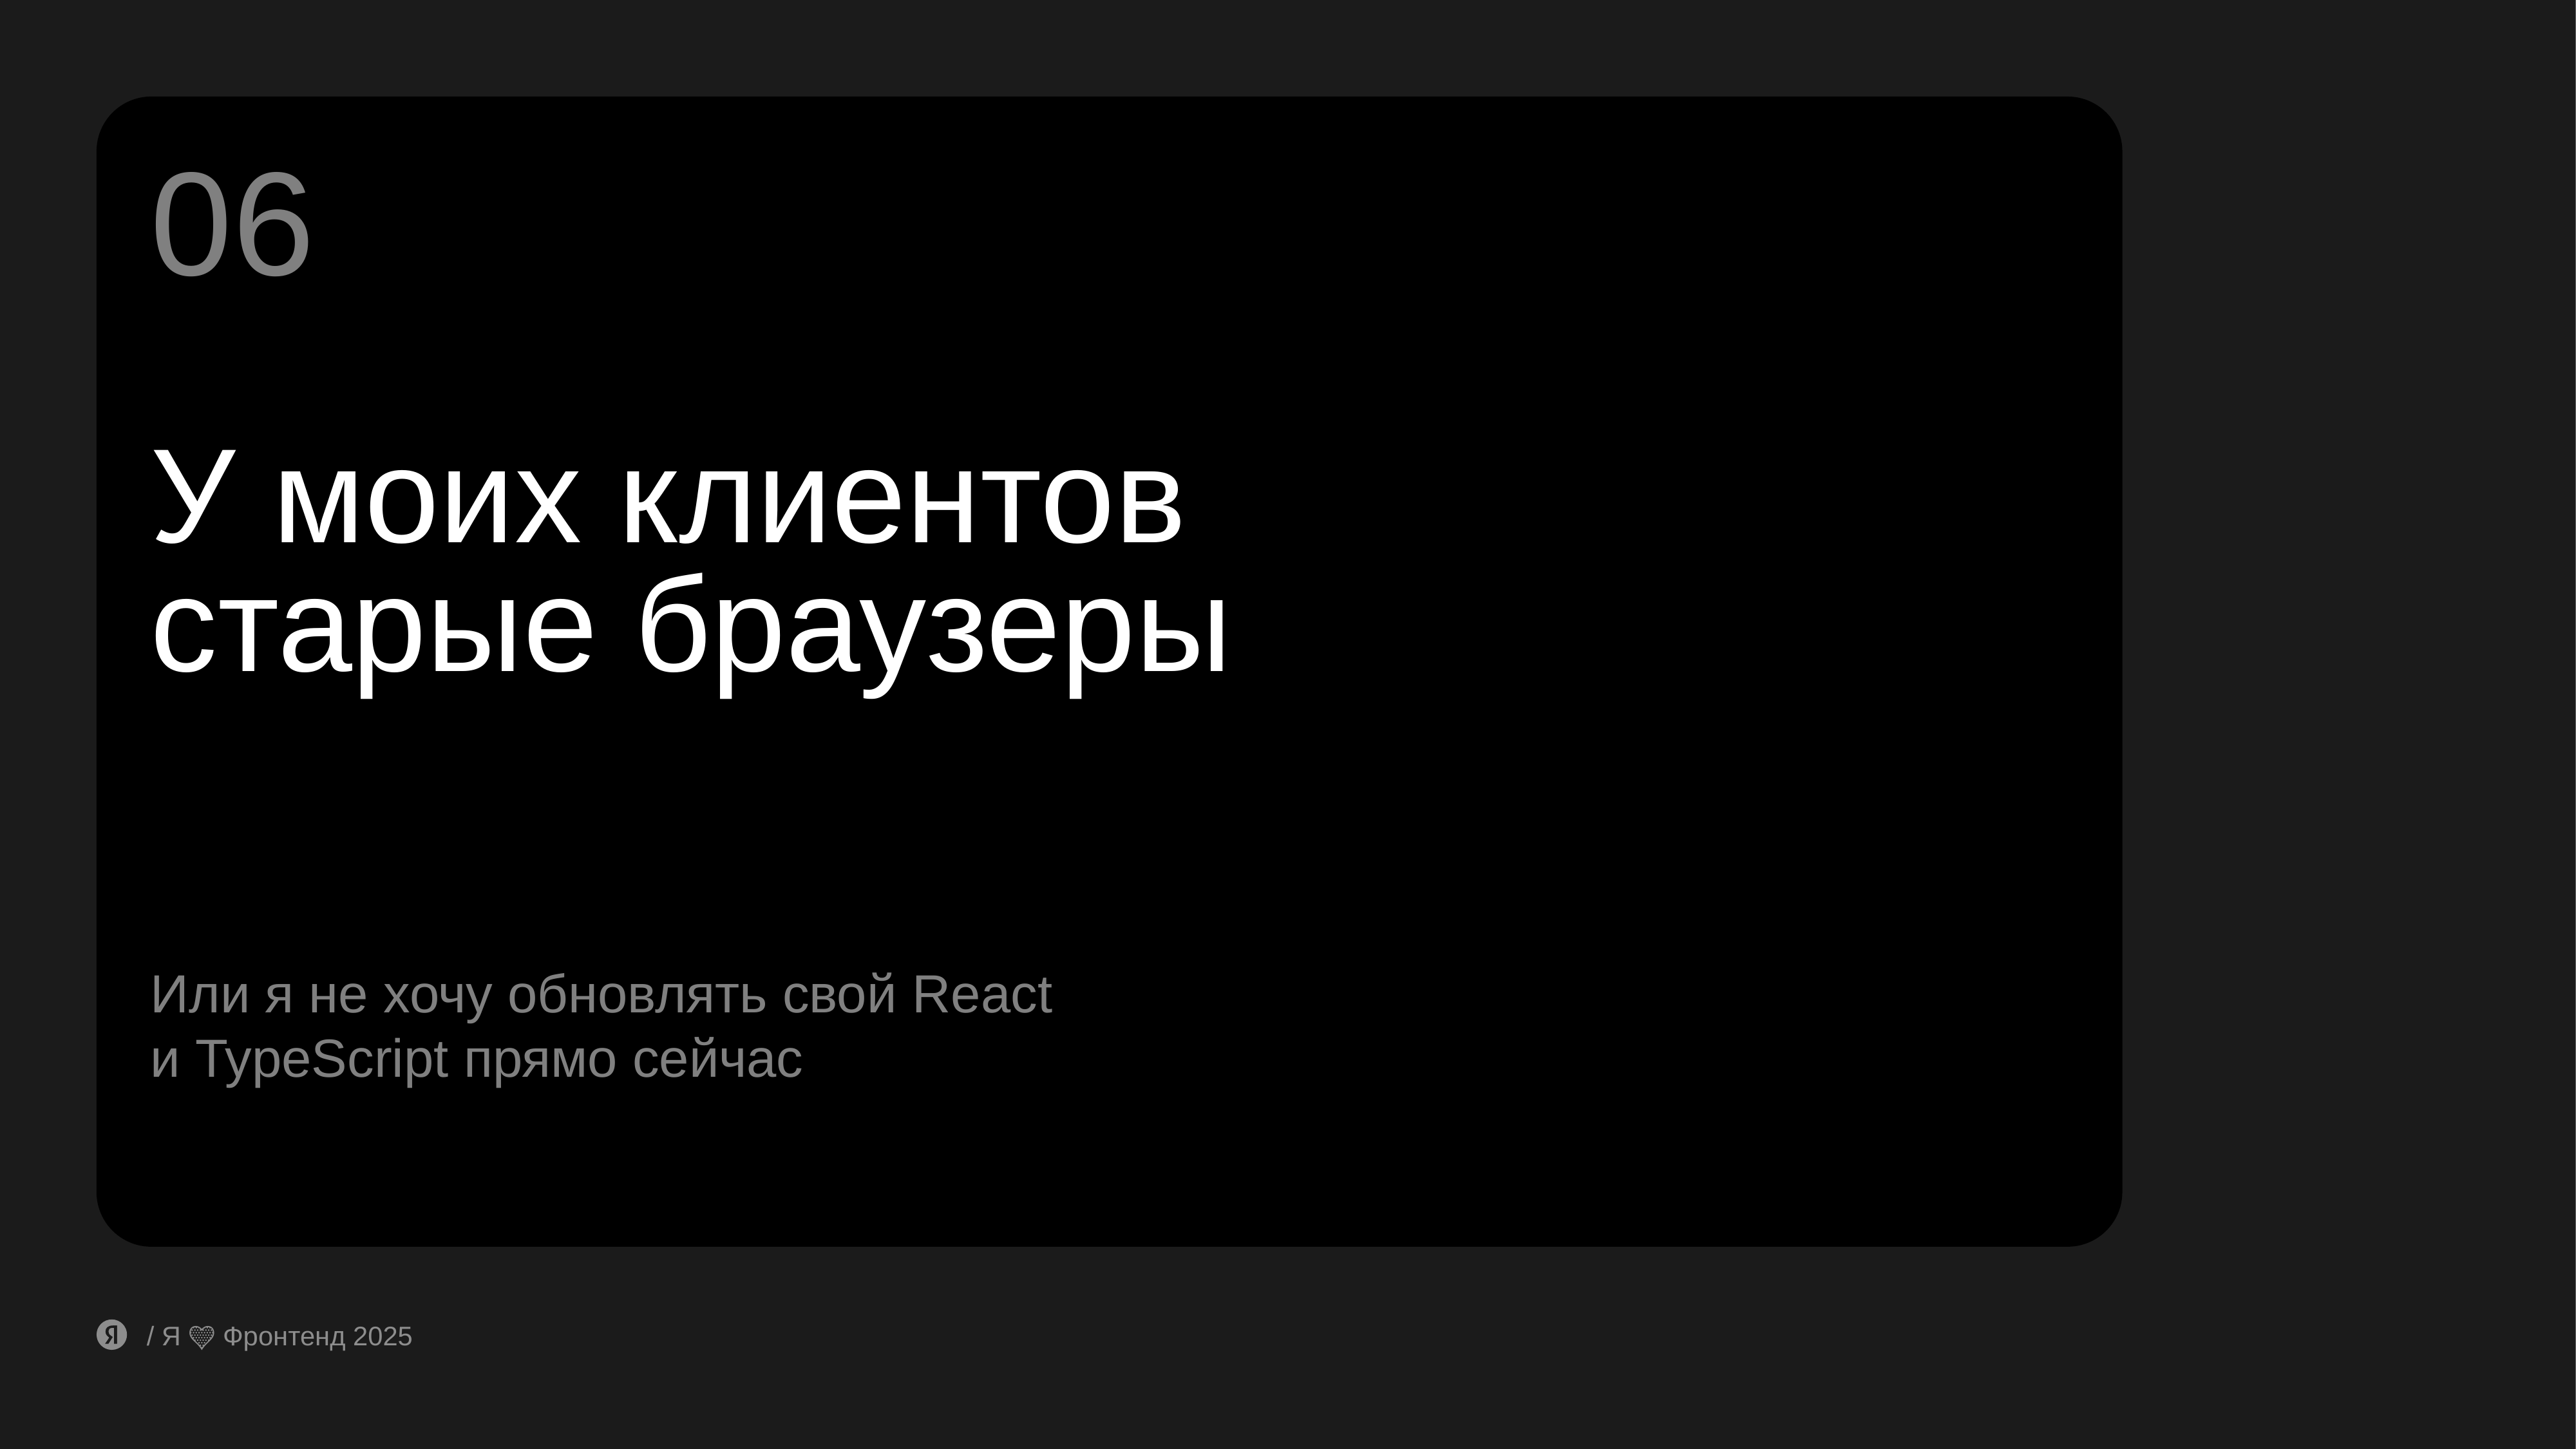

06
# У моих клиентов старые браузеры
Или я не хочу обновлять свой React
и TypeScript прямо сейчас
/ Я 💛 Фронтенд 2025